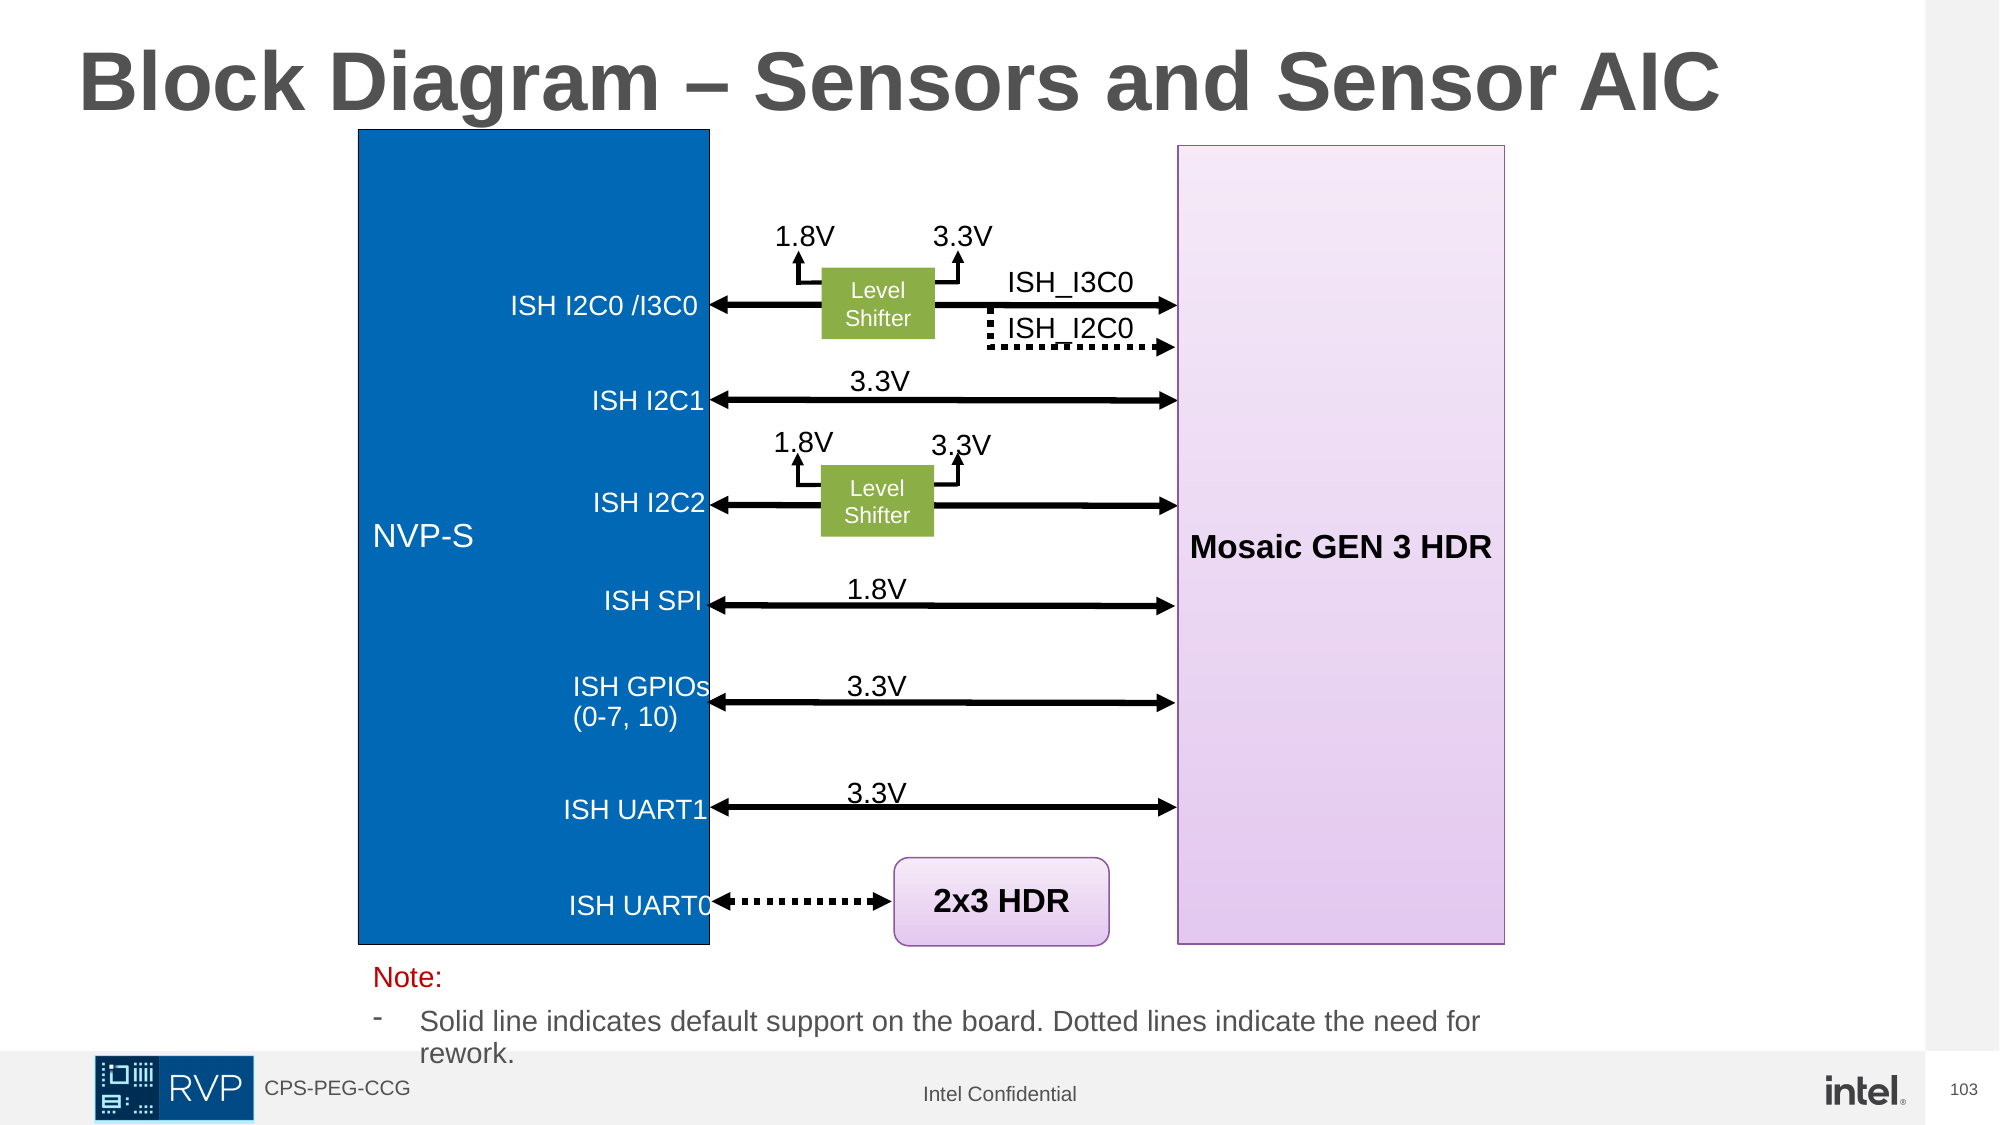

Block Diagram – Sensors and Sensor AIC
NVP-S
Mosaic GEN 3 HDR
1.8V
3.3V
ISH_I3C0
Level Shifter
ISH I2C0 /I3C0
ISH_I2C0
3.3V
ISH I2C1
1.8V
3.3V
Level Shifter
ISH I2C2
1.8V
ISH SPI
ISH GPIOs (0-7, 10)
3.3V
3.3V
ISH UART1
2x3 HDR
ISH UART0
Note:
Solid line indicates default support on the board. Dotted lines indicate the need for rework.